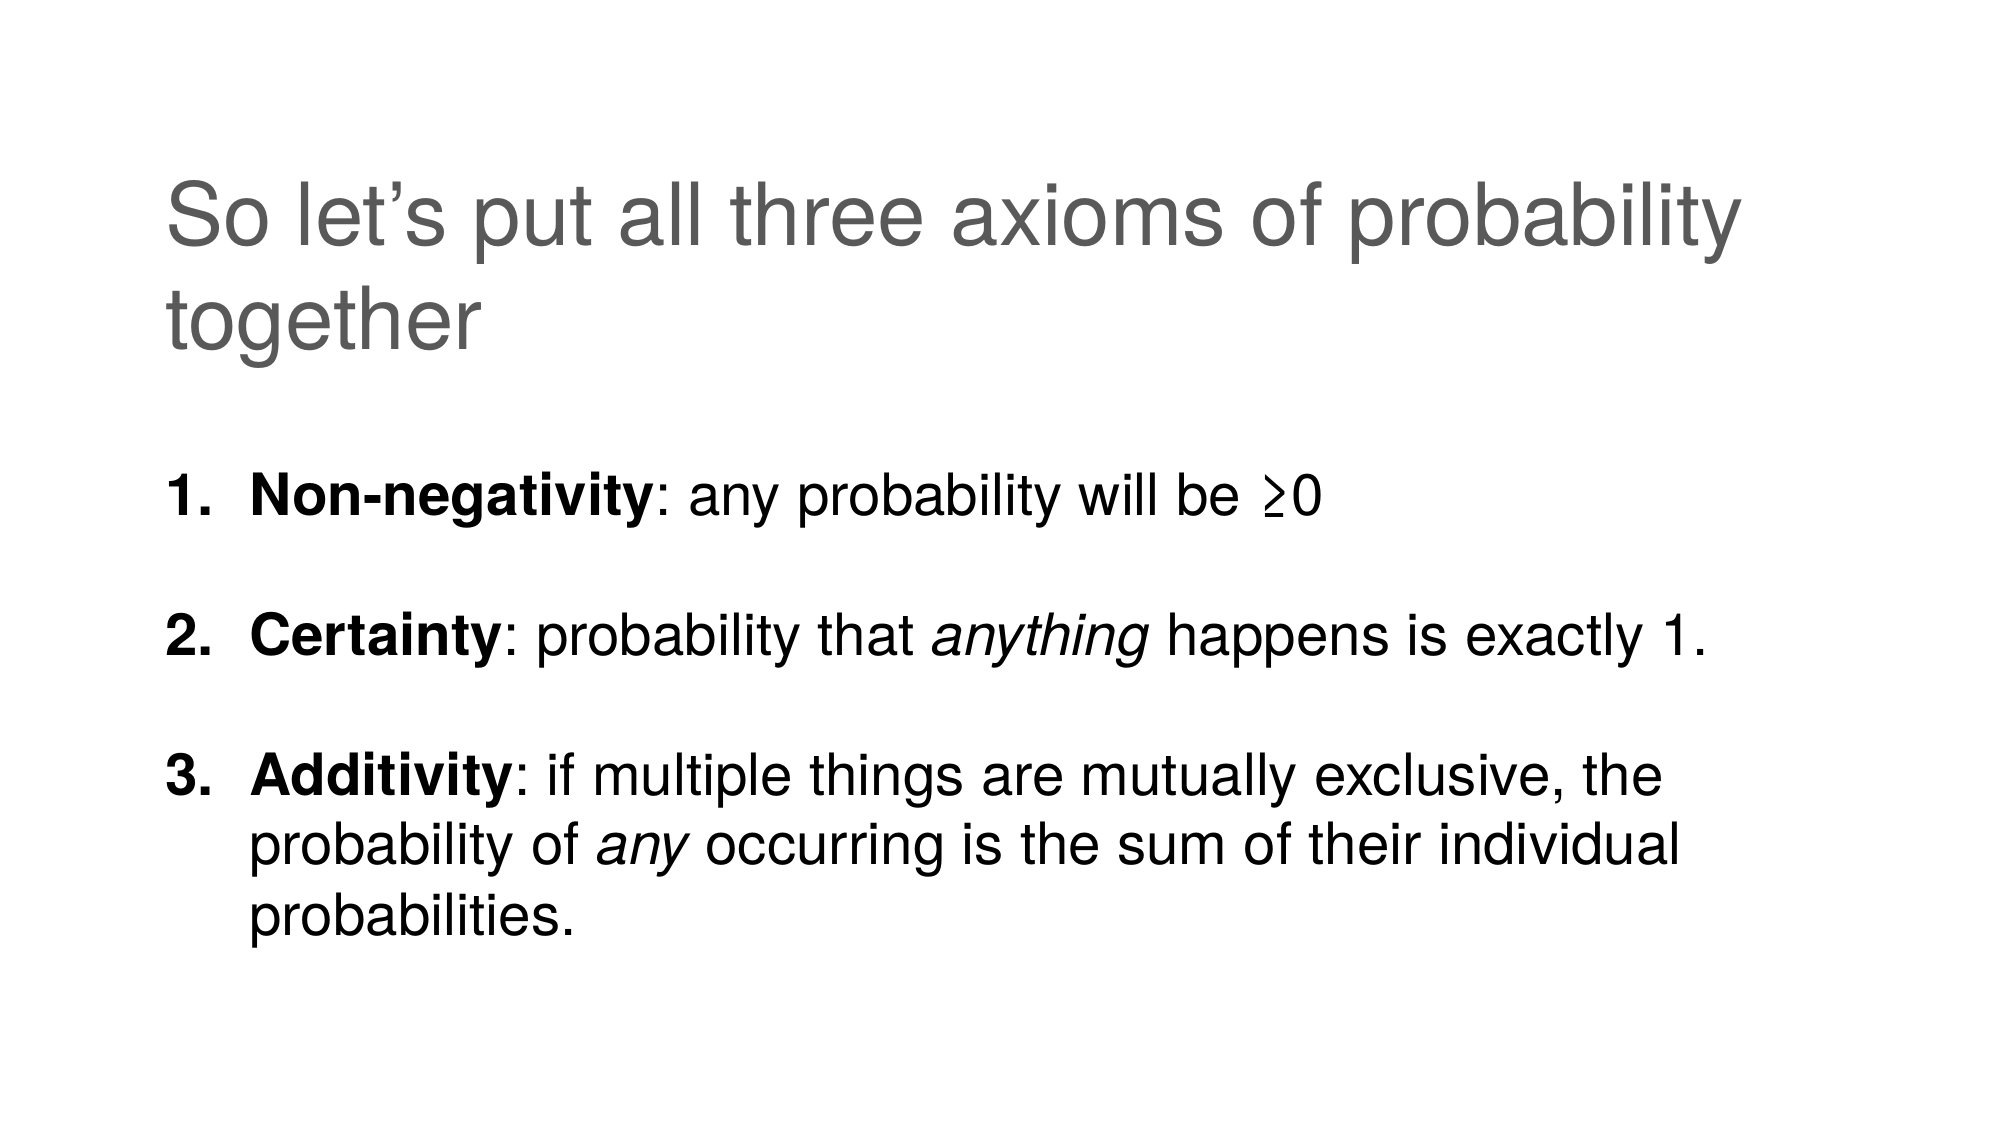

# So let’s put all three axioms of probability together
Non-negativity: any probability will be ≥0

Certainty: probability that anything happens is exactly 1.

Additivity: if multiple things are mutually exclusive, the probability of any occurring is the sum of their individual probabilities.